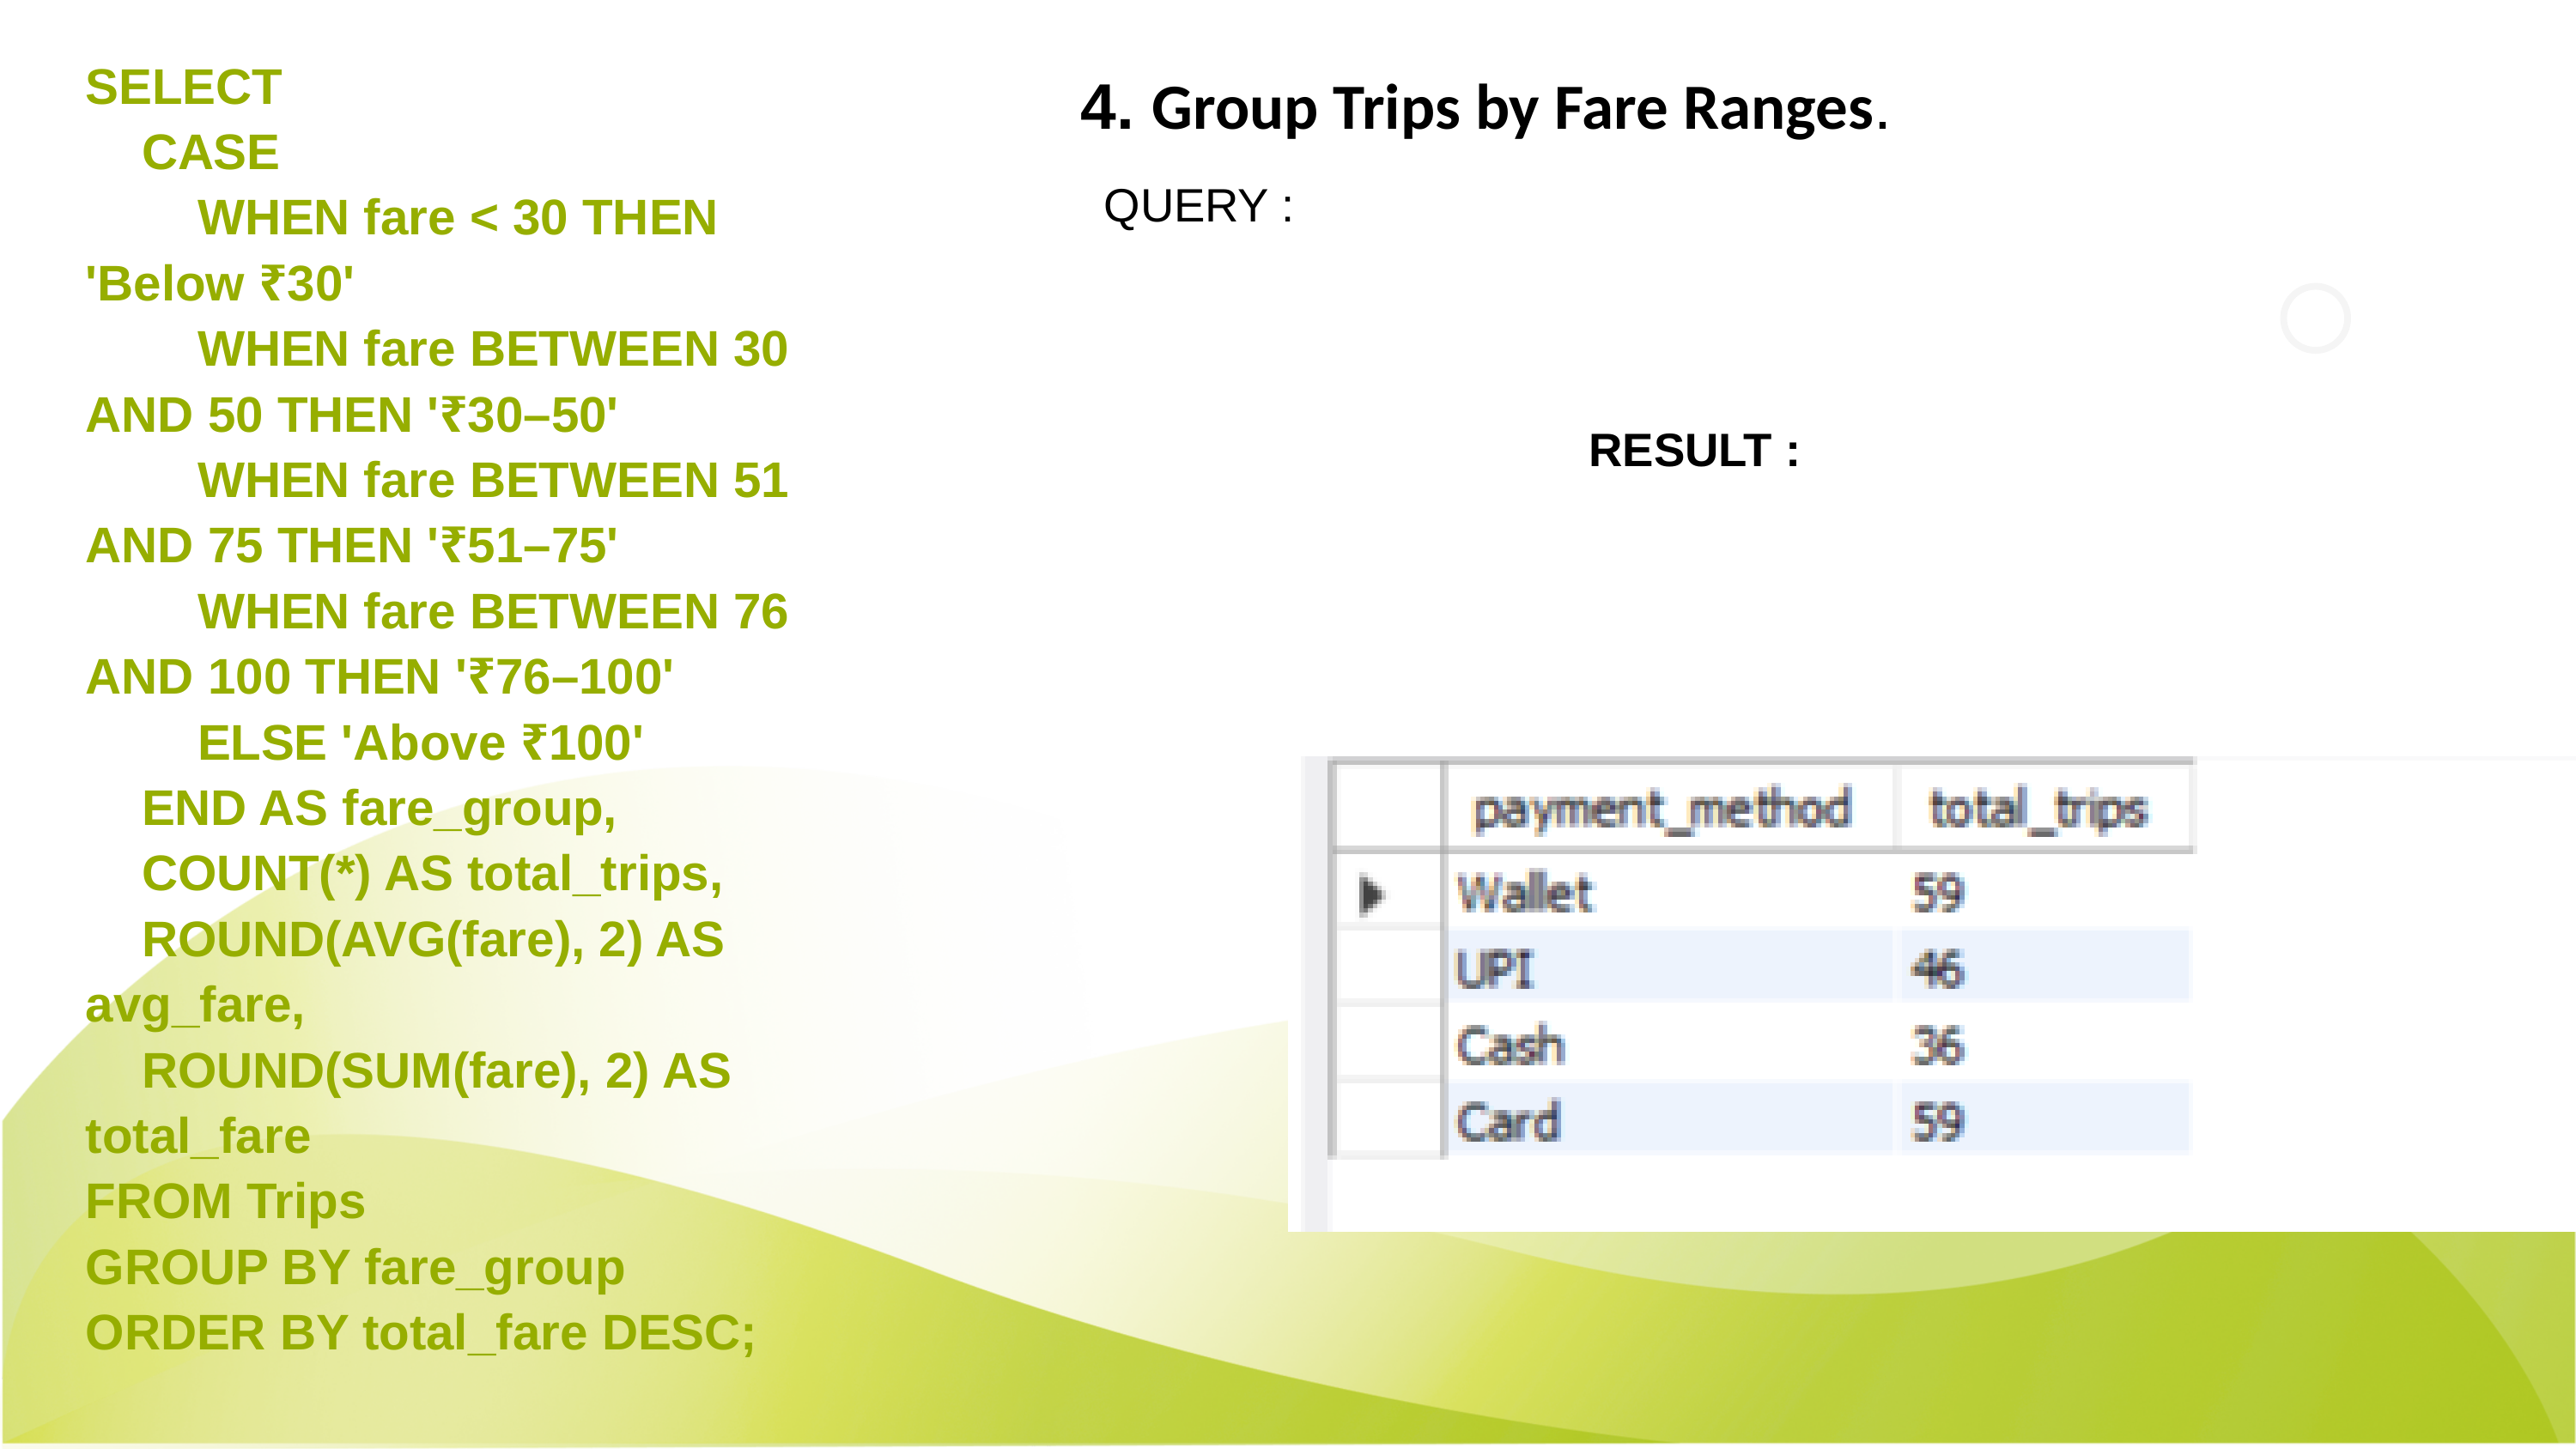

SELECT
    CASE
        WHEN fare < 30 THEN 'Below ₹30'
        WHEN fare BETWEEN 30 AND 50 THEN '₹30–50'
        WHEN fare BETWEEN 51 AND 75 THEN '₹51–75'
        WHEN fare BETWEEN 76 AND 100 THEN '₹76–100'
        ELSE 'Above ₹100'
    END AS fare_group,
    COUNT(*) AS total_trips,
    ROUND(AVG(fare), 2) AS avg_fare,
    ROUND(SUM(fare), 2) AS total_fare
FROM Trips
GROUP BY fare_group
ORDER BY total_fare DESC;
4. Group Trips by Fare Ranges.
QUERY :

RESULT :